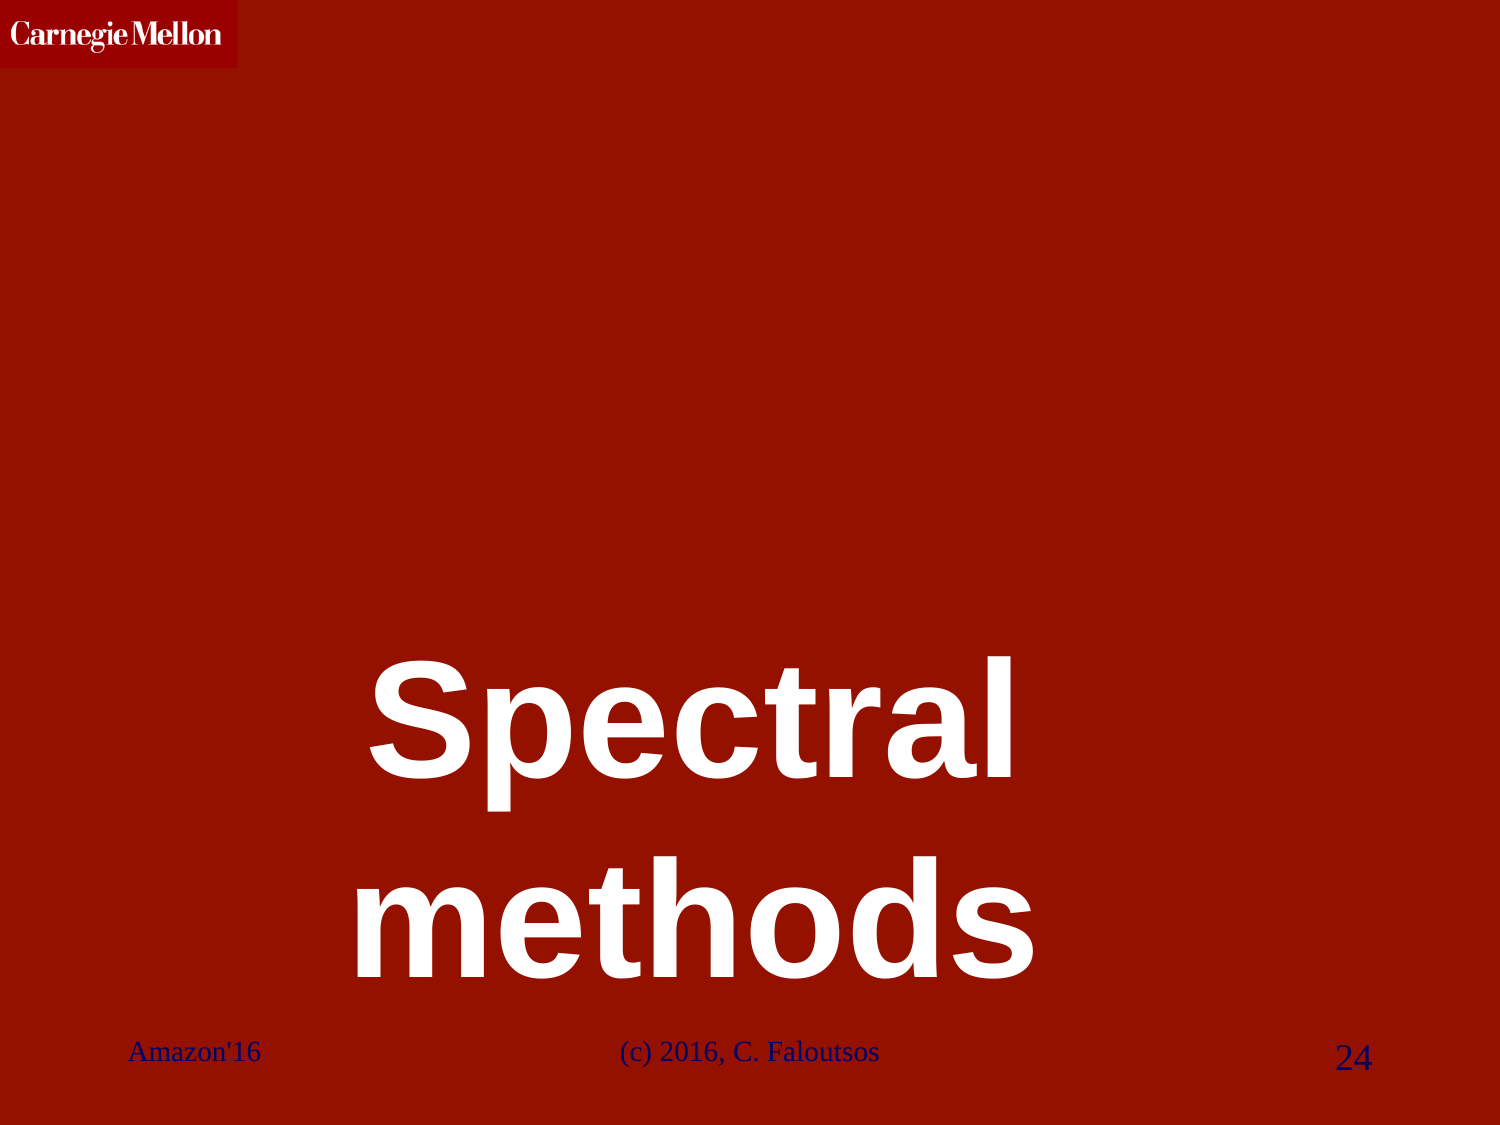

#

Spectral
methods
Amazon'16
(c) 2016, C. Faloutsos
24